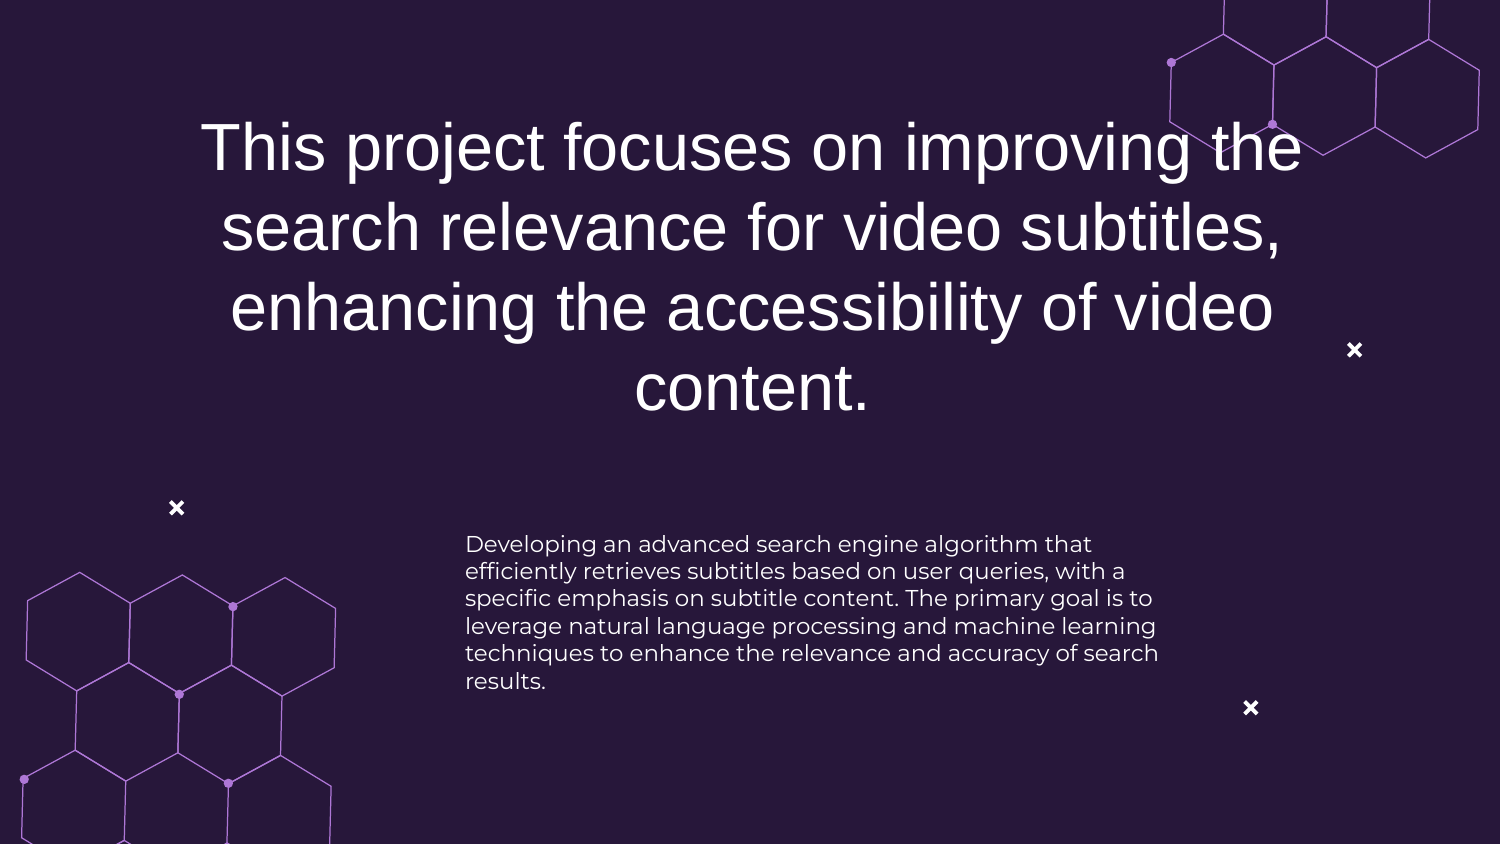

# This project focuses on improving the search relevance for video subtitles, enhancing the accessibility of video content.

Developing an advanced search engine algorithm that efficiently retrieves subtitles based on user queries, with a specific emphasis on subtitle content. The primary goal is to leverage natural language processing and machine learning techniques to enhance the relevance and accuracy of search results.